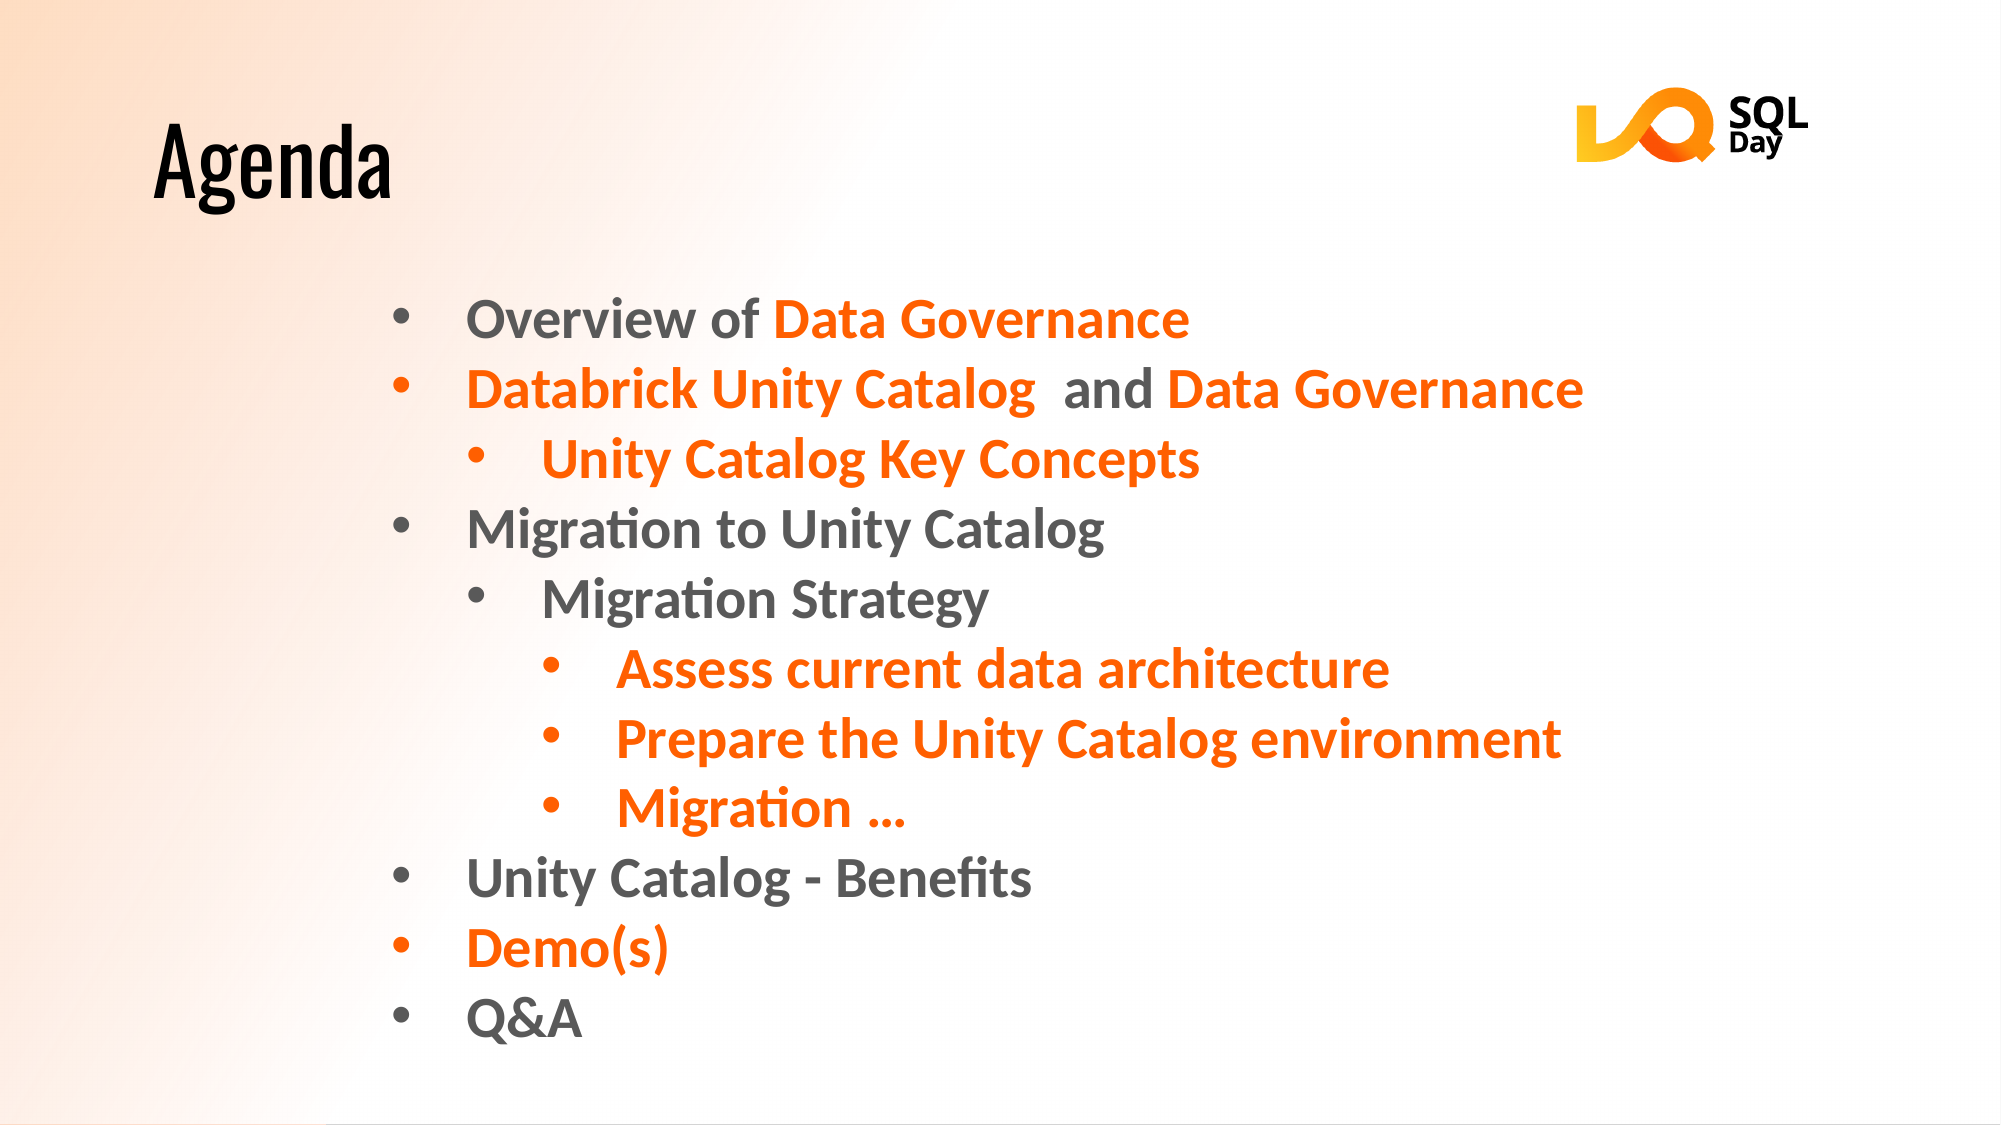

# Agenda
Overview of Data Governance
Databrick Unity Catalog  and Data Governance
Unity Catalog Key Concepts
Migration to Unity Catalog
Migration Strategy
Assess current data architecture
Prepare the Unity Catalog environment
Migration …
Unity Catalog - Benefits
Demo(s)
Q&A